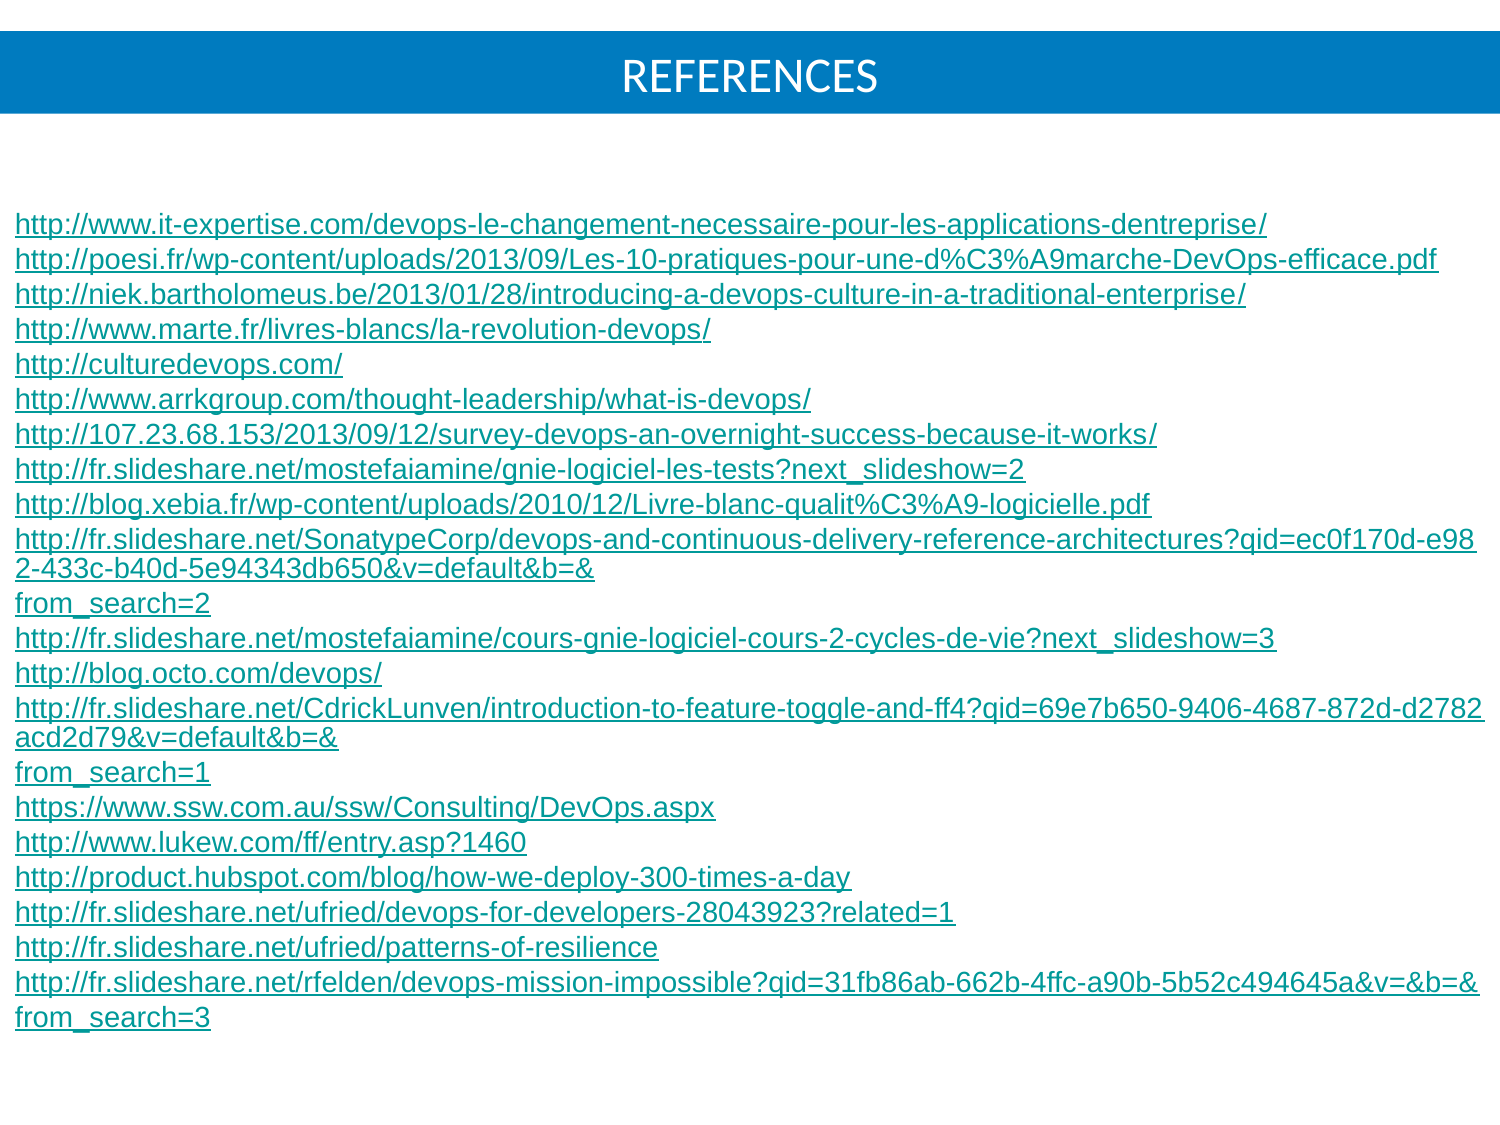

# REFERENCES
http://www.it-expertise.com/devops-le-changement-necessaire-pour-les-applications-dentreprise/
http://poesi.fr/wp-content/uploads/2013/09/Les-10-pratiques-pour-une-d%C3%A9marche-DevOps-efficace.pdf
http://niek.bartholomeus.be/2013/01/28/introducing-a-devops-culture-in-a-traditional-enterprise/
http://www.marte.fr/livres-blancs/la-revolution-devops/
http://culturedevops.com/
http://www.arrkgroup.com/thought-leadership/what-is-devops/
http://107.23.68.153/2013/09/12/survey-devops-an-overnight-success-because-it-works/
http://fr.slideshare.net/mostefaiamine/gnie-logiciel-les-tests?next_slideshow=2
http://blog.xebia.fr/wp-content/uploads/2010/12/Livre-blanc-qualit%C3%A9-logicielle.pdf
http://fr.slideshare.net/SonatypeCorp/devops-and-continuous-delivery-reference-architectures?qid=ec0f170d-e982-433c-b40d-5e94343db650&v=default&b=&from_search=2
http://fr.slideshare.net/mostefaiamine/cours-gnie-logiciel-cours-2-cycles-de-vie?next_slideshow=3
http://blog.octo.com/devops/
http://fr.slideshare.net/CdrickLunven/introduction-to-feature-toggle-and-ff4?qid=69e7b650-9406-4687-872d-d2782acd2d79&v=default&b=&from_search=1
https://www.ssw.com.au/ssw/Consulting/DevOps.aspx
http://www.lukew.com/ff/entry.asp?1460
http://product.hubspot.com/blog/how-we-deploy-300-times-a-day
http://fr.slideshare.net/ufried/devops-for-developers-28043923?related=1
http://fr.slideshare.net/ufried/patterns-of-resilience
http://fr.slideshare.net/rfelden/devops-mission-impossible?qid=31fb86ab-662b-4ffc-a90b-5b52c494645a&v=&b=&from_search=3